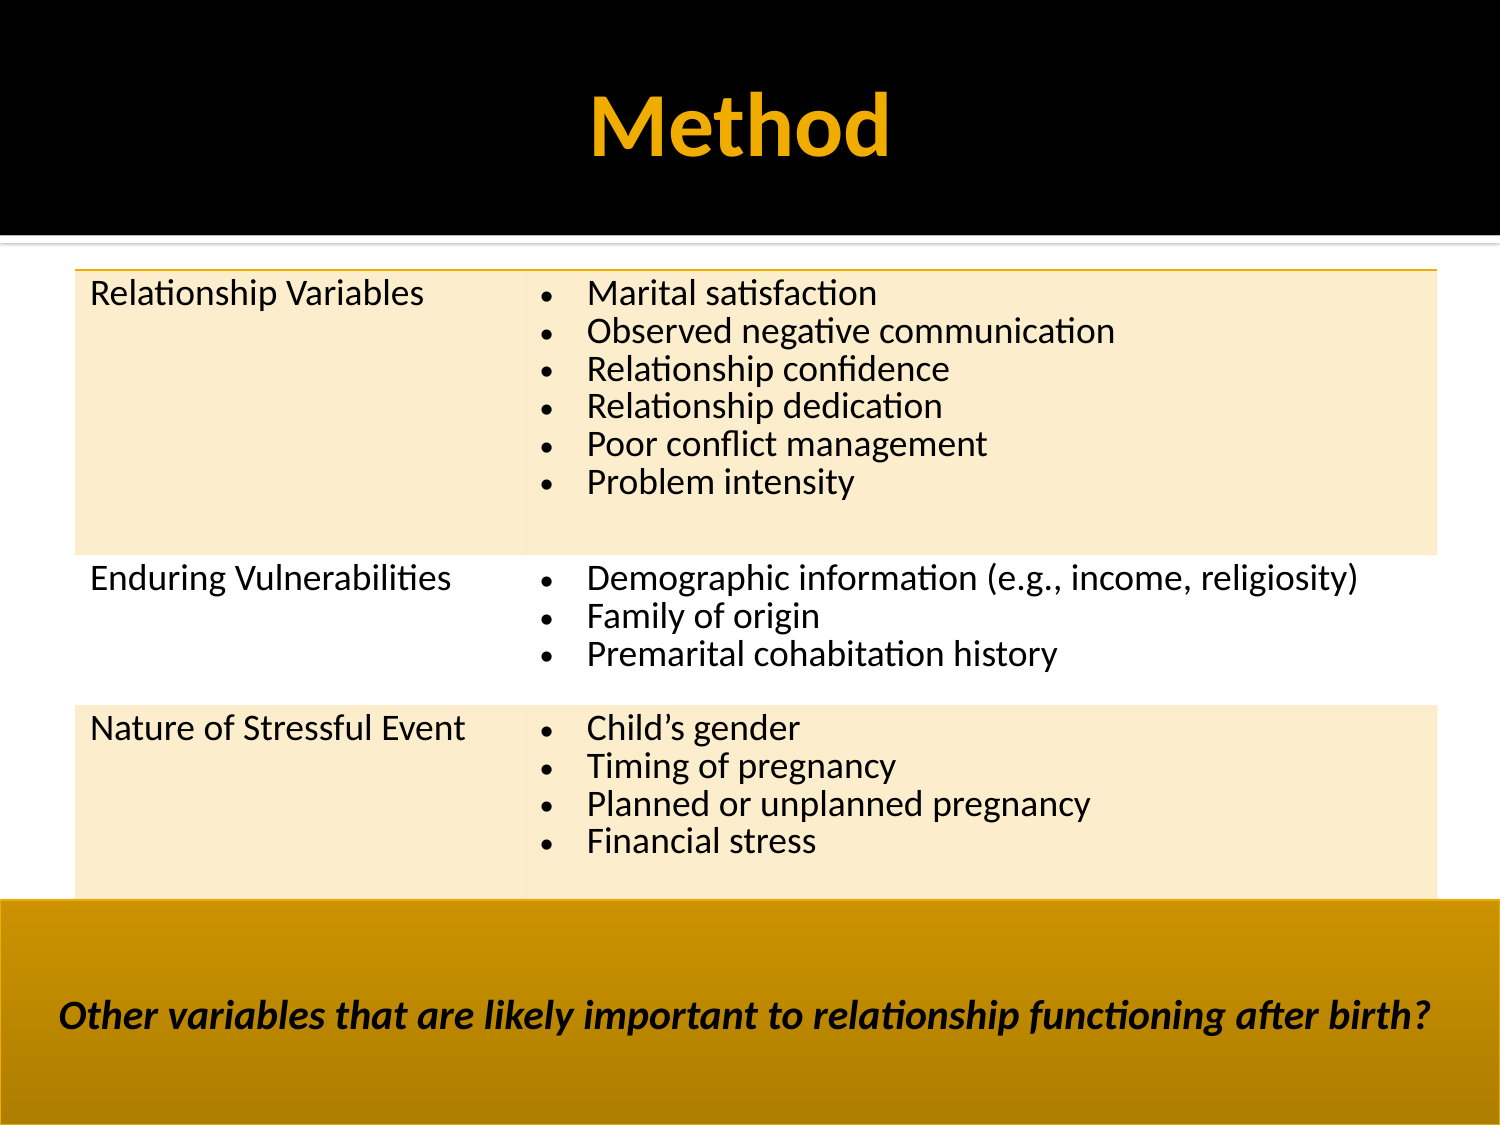

# Method
| Relationship Variables | Marital satisfaction Observed negative communication Relationship confidence Relationship dedication Poor conflict management Problem intensity |
| --- | --- |
| Enduring Vulnerabilities | Demographic information (e.g., income, religiosity) Family of origin Premarital cohabitation history |
| Nature of Stressful Event | Child’s gender Timing of pregnancy Planned or unplanned pregnancy Financial stress |
Other variables that are likely important to relationship functioning after birth?
T1
T2
T3-T10
Premarital education
Marriage
Rubenstein